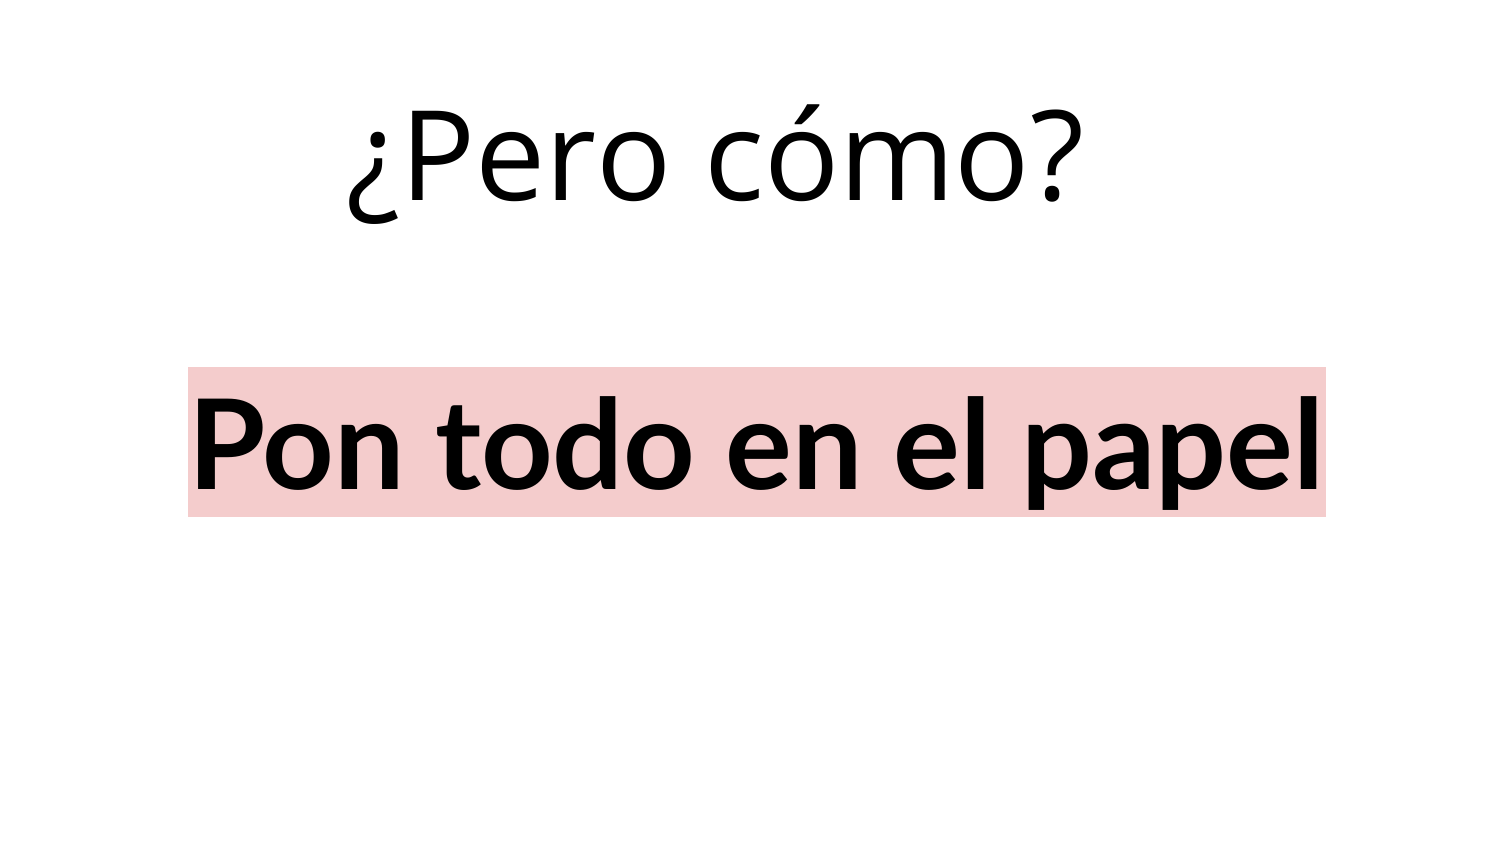

¿Pero cómo?
Pon todo en el papel